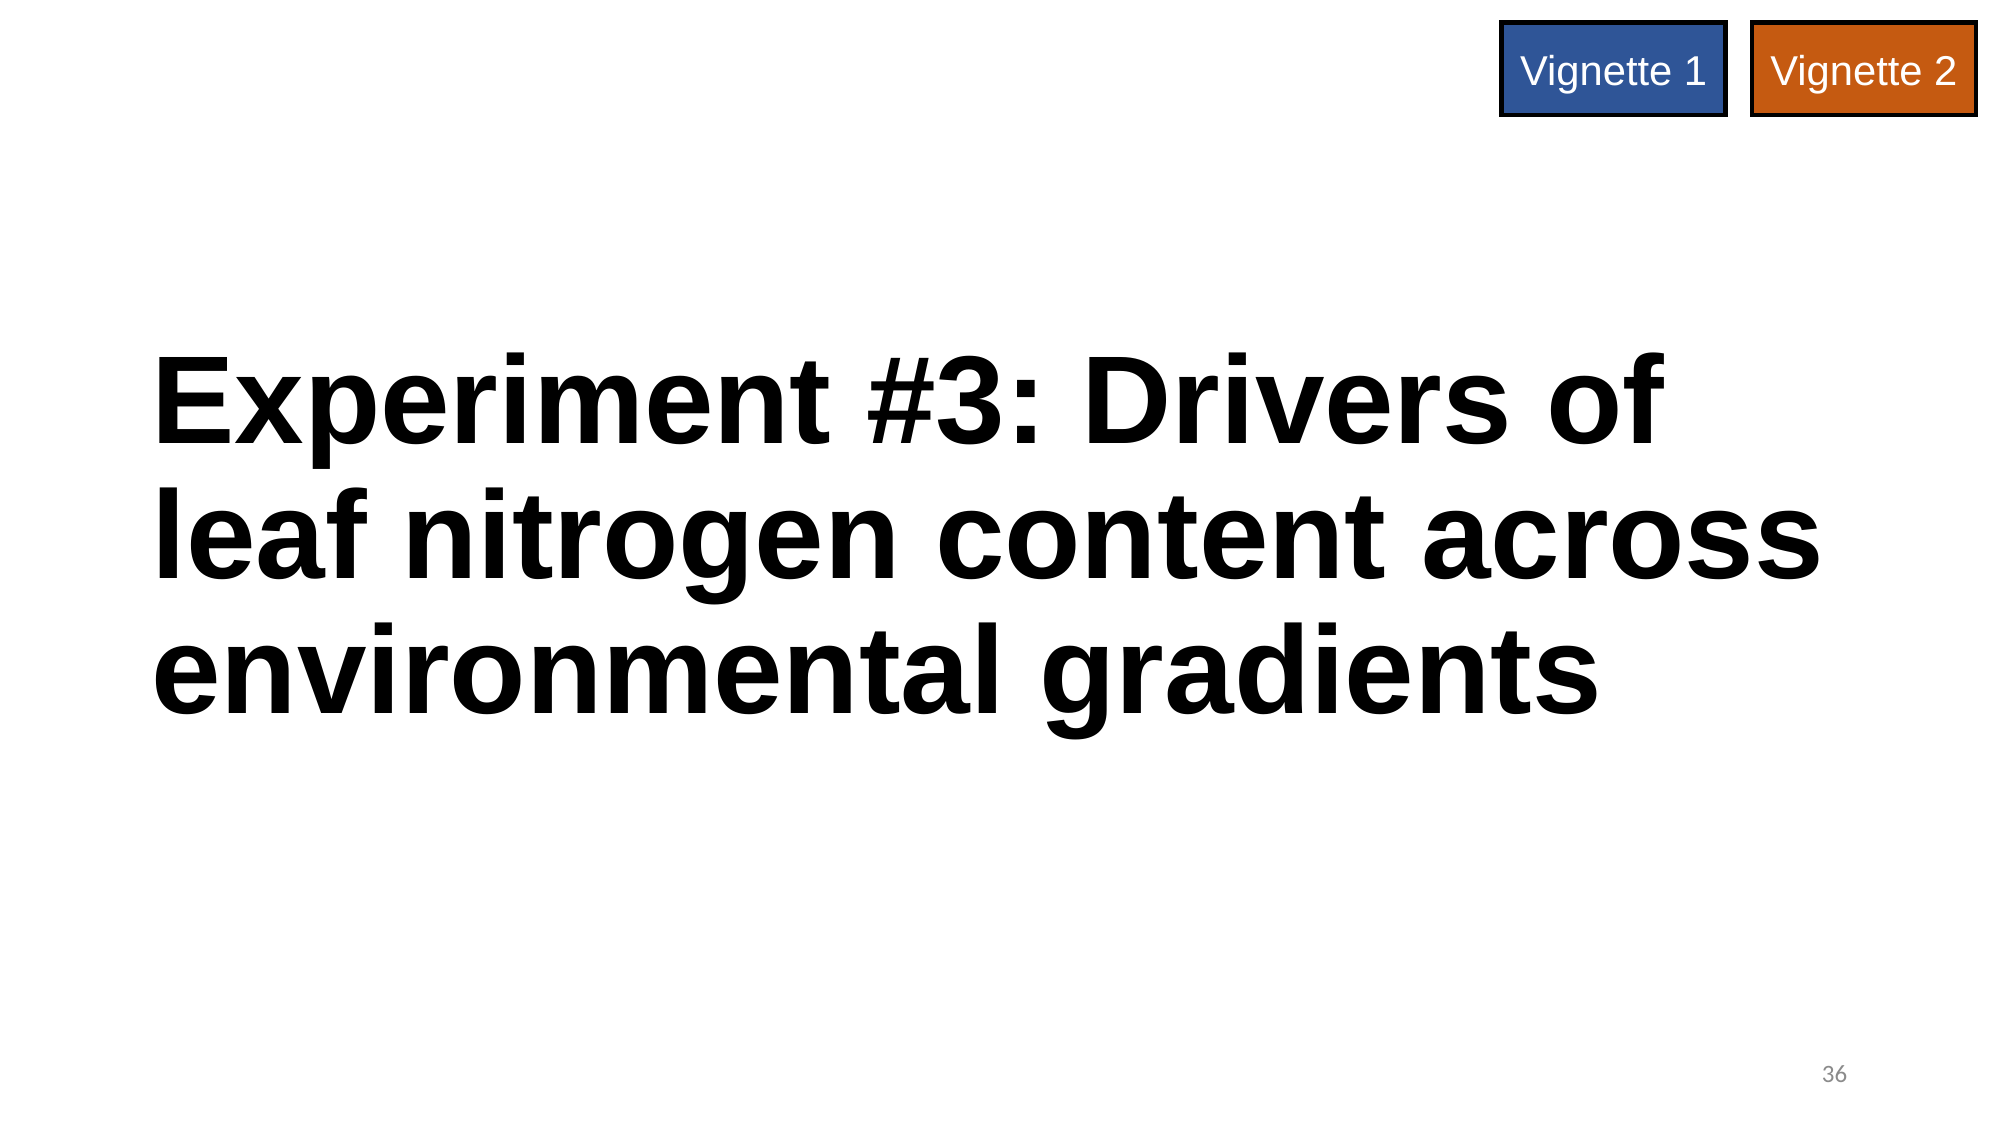

Vignette 1
Vignette 2
# Experiment #3: Drivers of leaf nitrogen content across environmental gradients
36